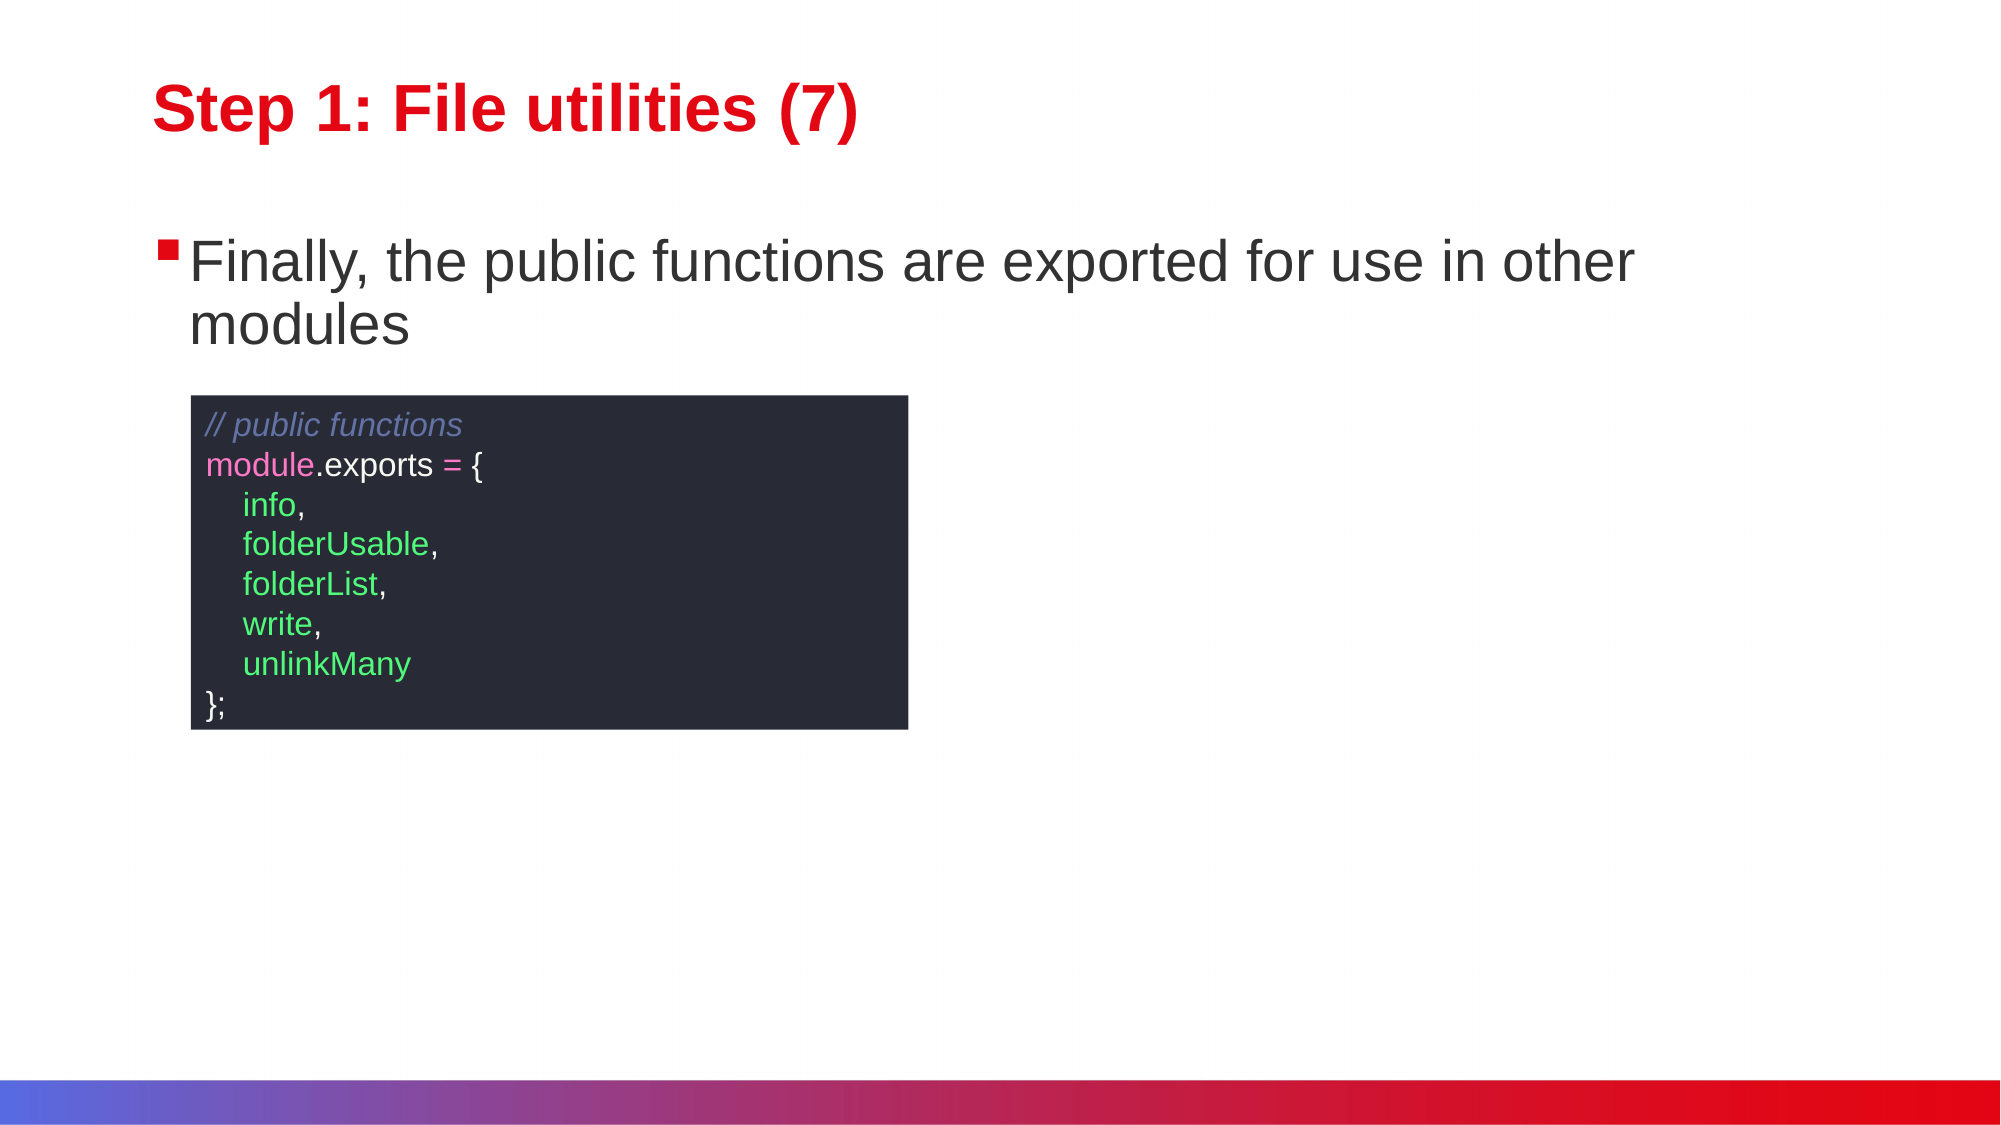

# Step 1: File utilities (7)
Finally, the public functions are exported for use in other modules

// public functions
module.exports = {
    info,
    folderUsable,
    folderList,
    write,
    unlinkMany
};